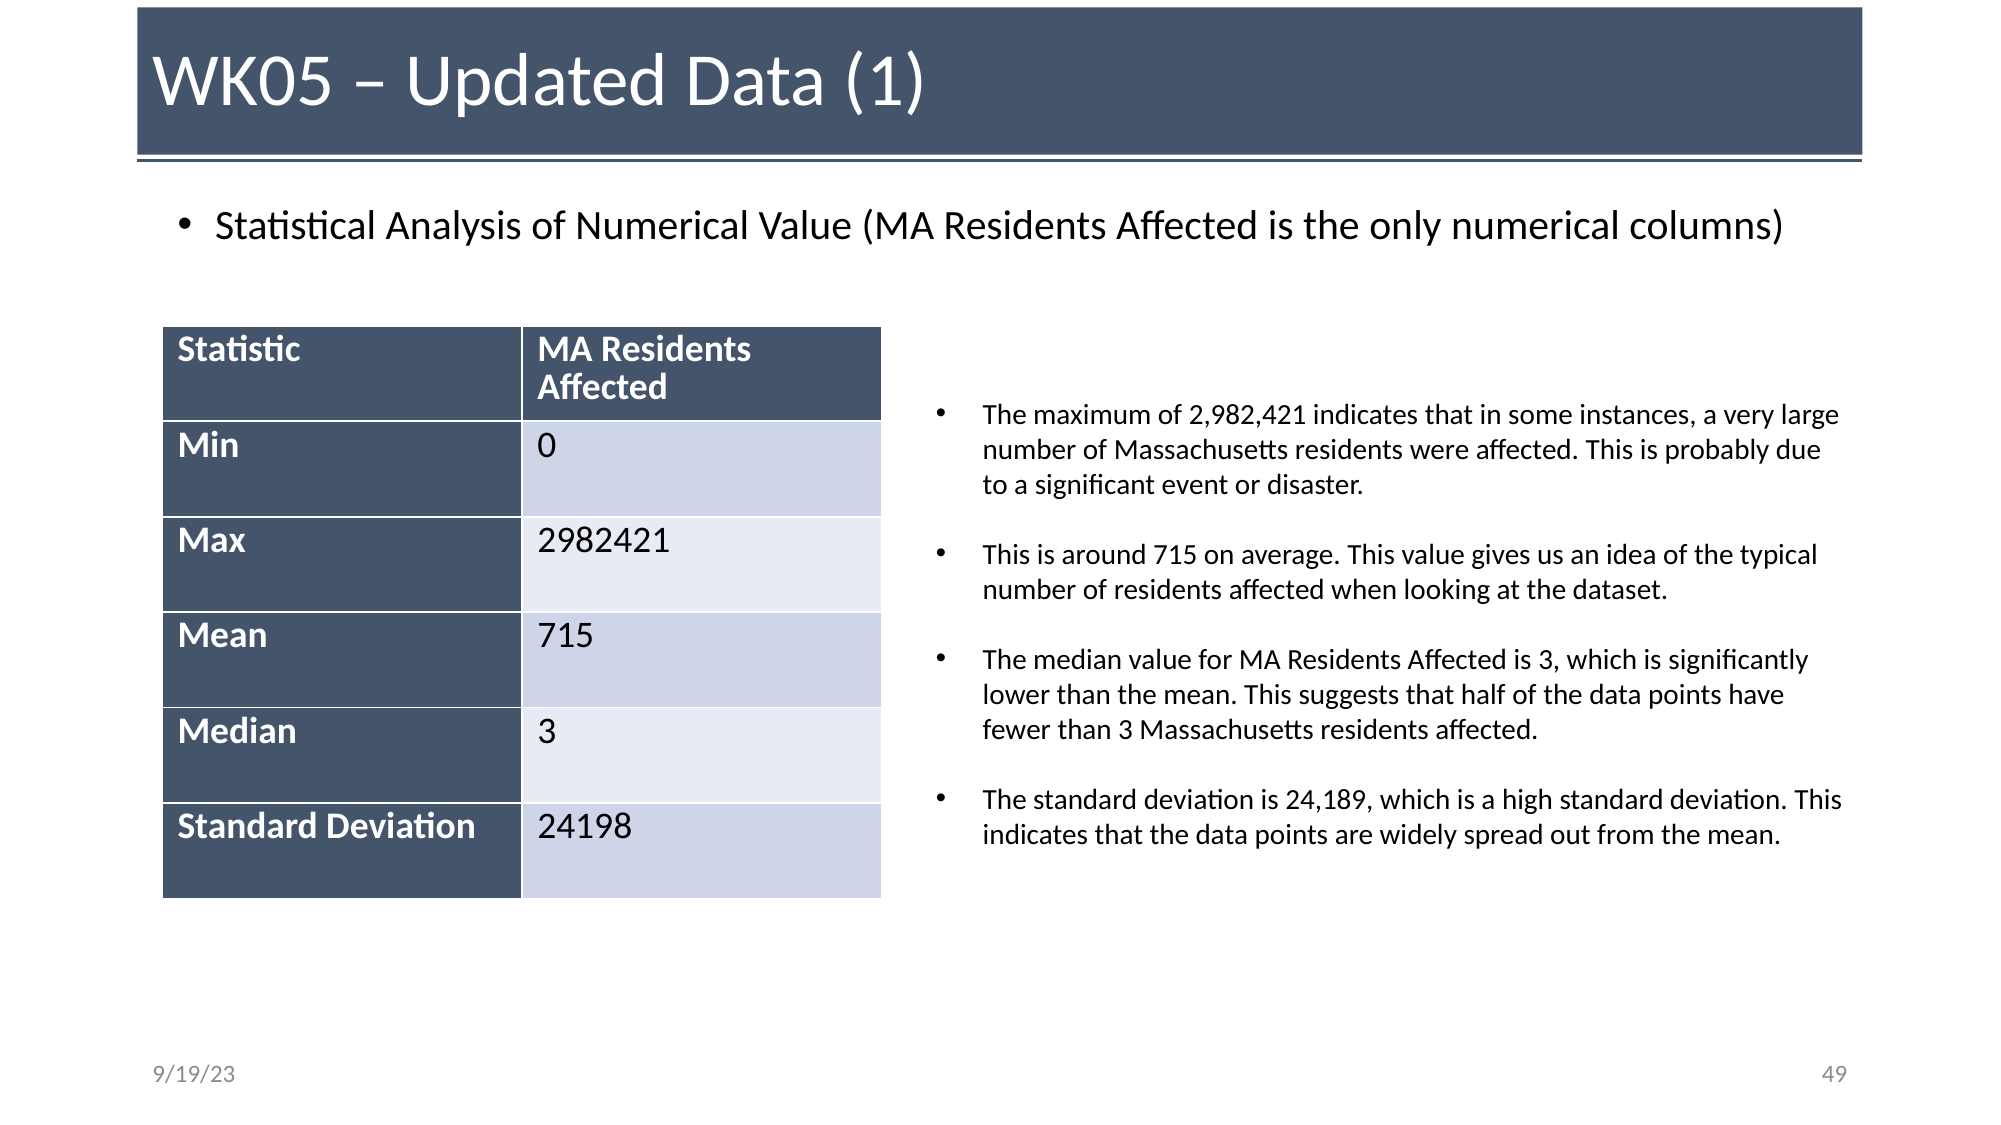

# WK05 – Updated Data (1)
Statistical Analysis of Numerical Value (MA Residents Affected is the only numerical columns)

| Statistic | MA Residents Affected |
| --- | --- |
| Min | 0 |
| Max | 2982421 |
| Mean | 715 |
| Median | 3 |
| Standard Deviation | 24198 |
The maximum of 2,982,421 indicates that in some instances, a very large number of Massachusetts residents were affected. This is probably due to a significant event or disaster.

This is around 715 on average. This value gives us an idea of the typical number of residents affected when looking at the dataset.

The median value for MA Residents Affected is 3, which is significantly lower than the mean. This suggests that half of the data points have fewer than 3 Massachusetts residents affected.

The standard deviation is 24,189, which is a high standard deviation. This indicates that the data points are widely spread out from the mean.

9/19/23
49